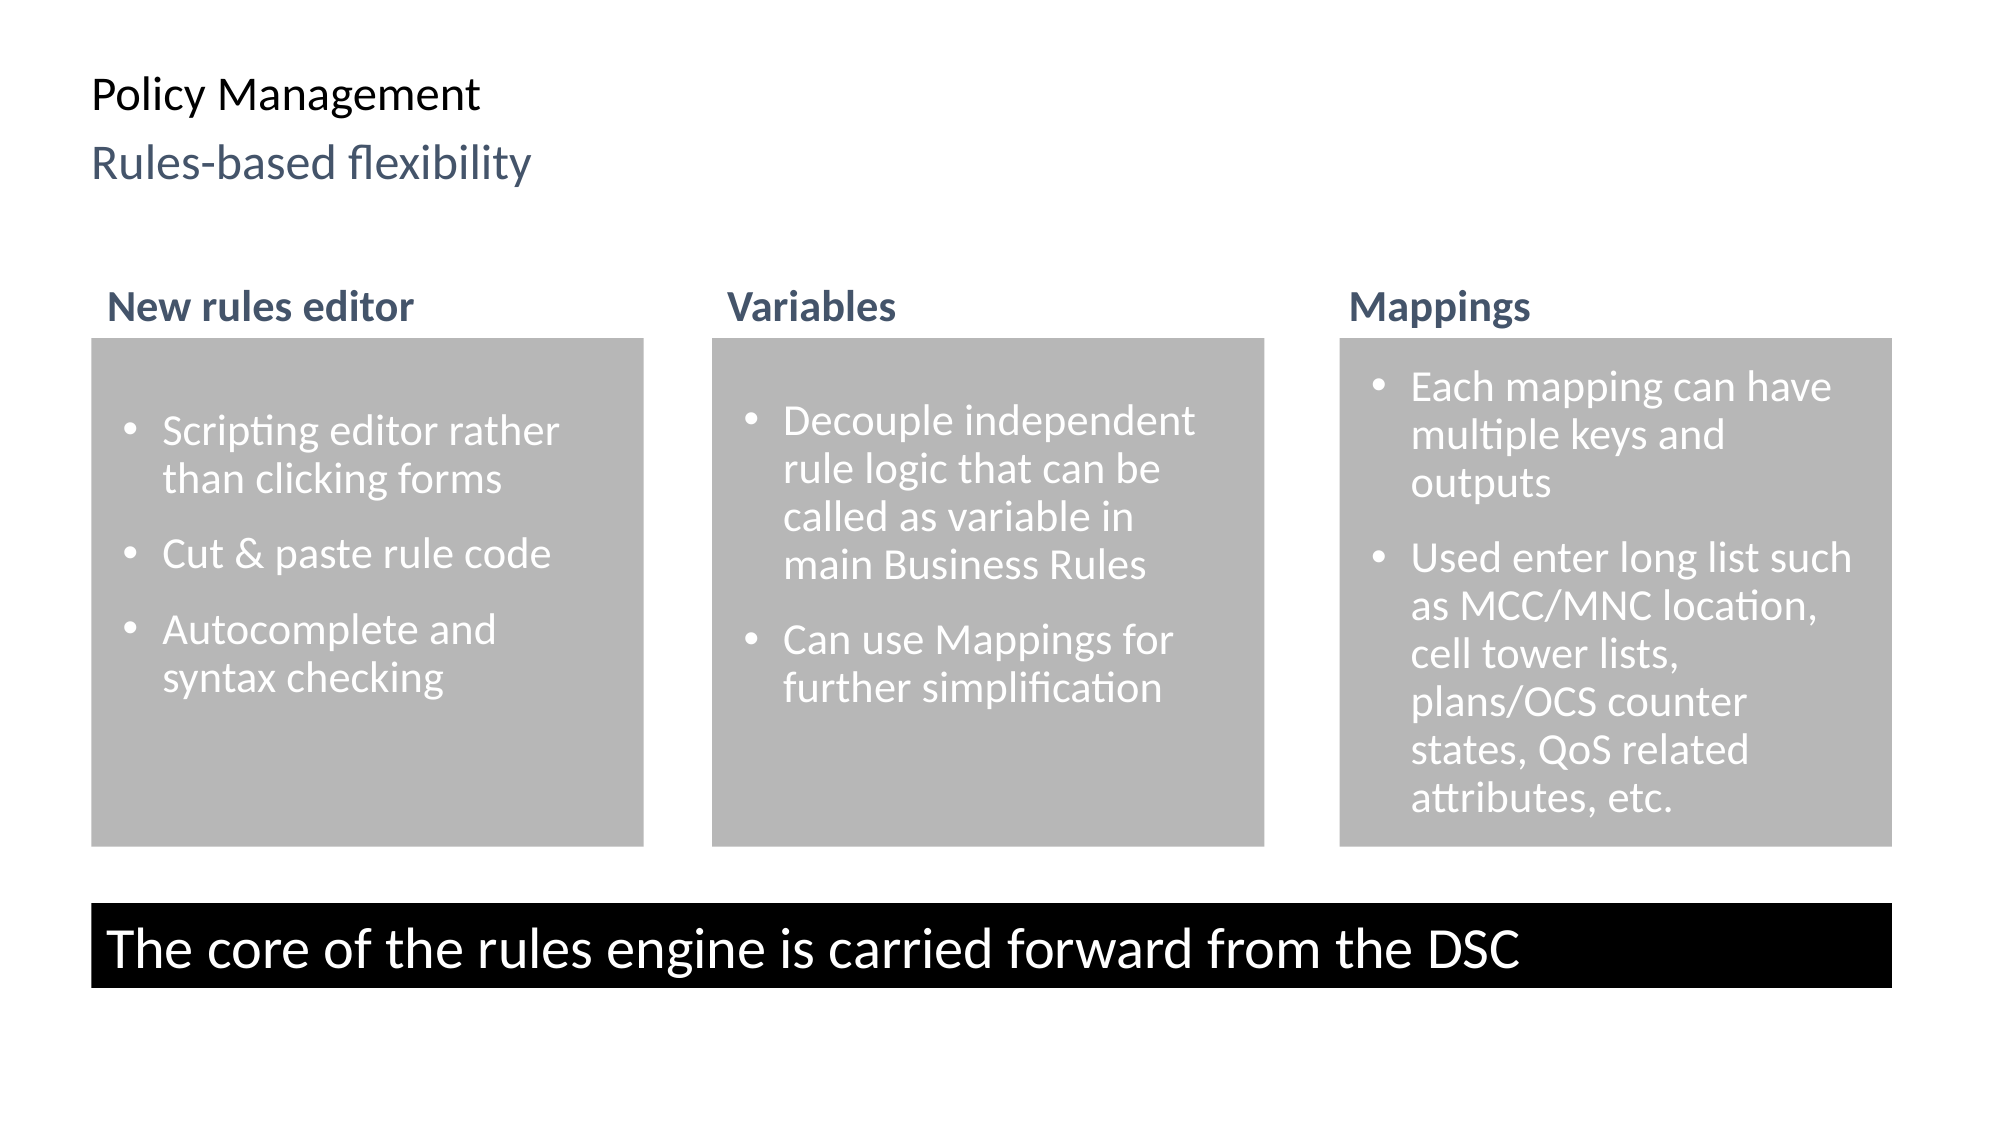

# Policy Management
Rules-based flexibility
New rules editor
Variables
Mappings
Scripting editor rather than clicking forms
Cut & paste rule code
Autocomplete and syntax checking

Decouple independent rule logic that can be called as variable in main Business Rules
Can use Mappings for further simplification

Each mapping can have multiple keys and outputs
Used enter long list such as MCC/MNC location, cell tower lists, plans/OCS counter states, QoS related attributes, etc.
The core of the rules engine is carried forward from the DSC